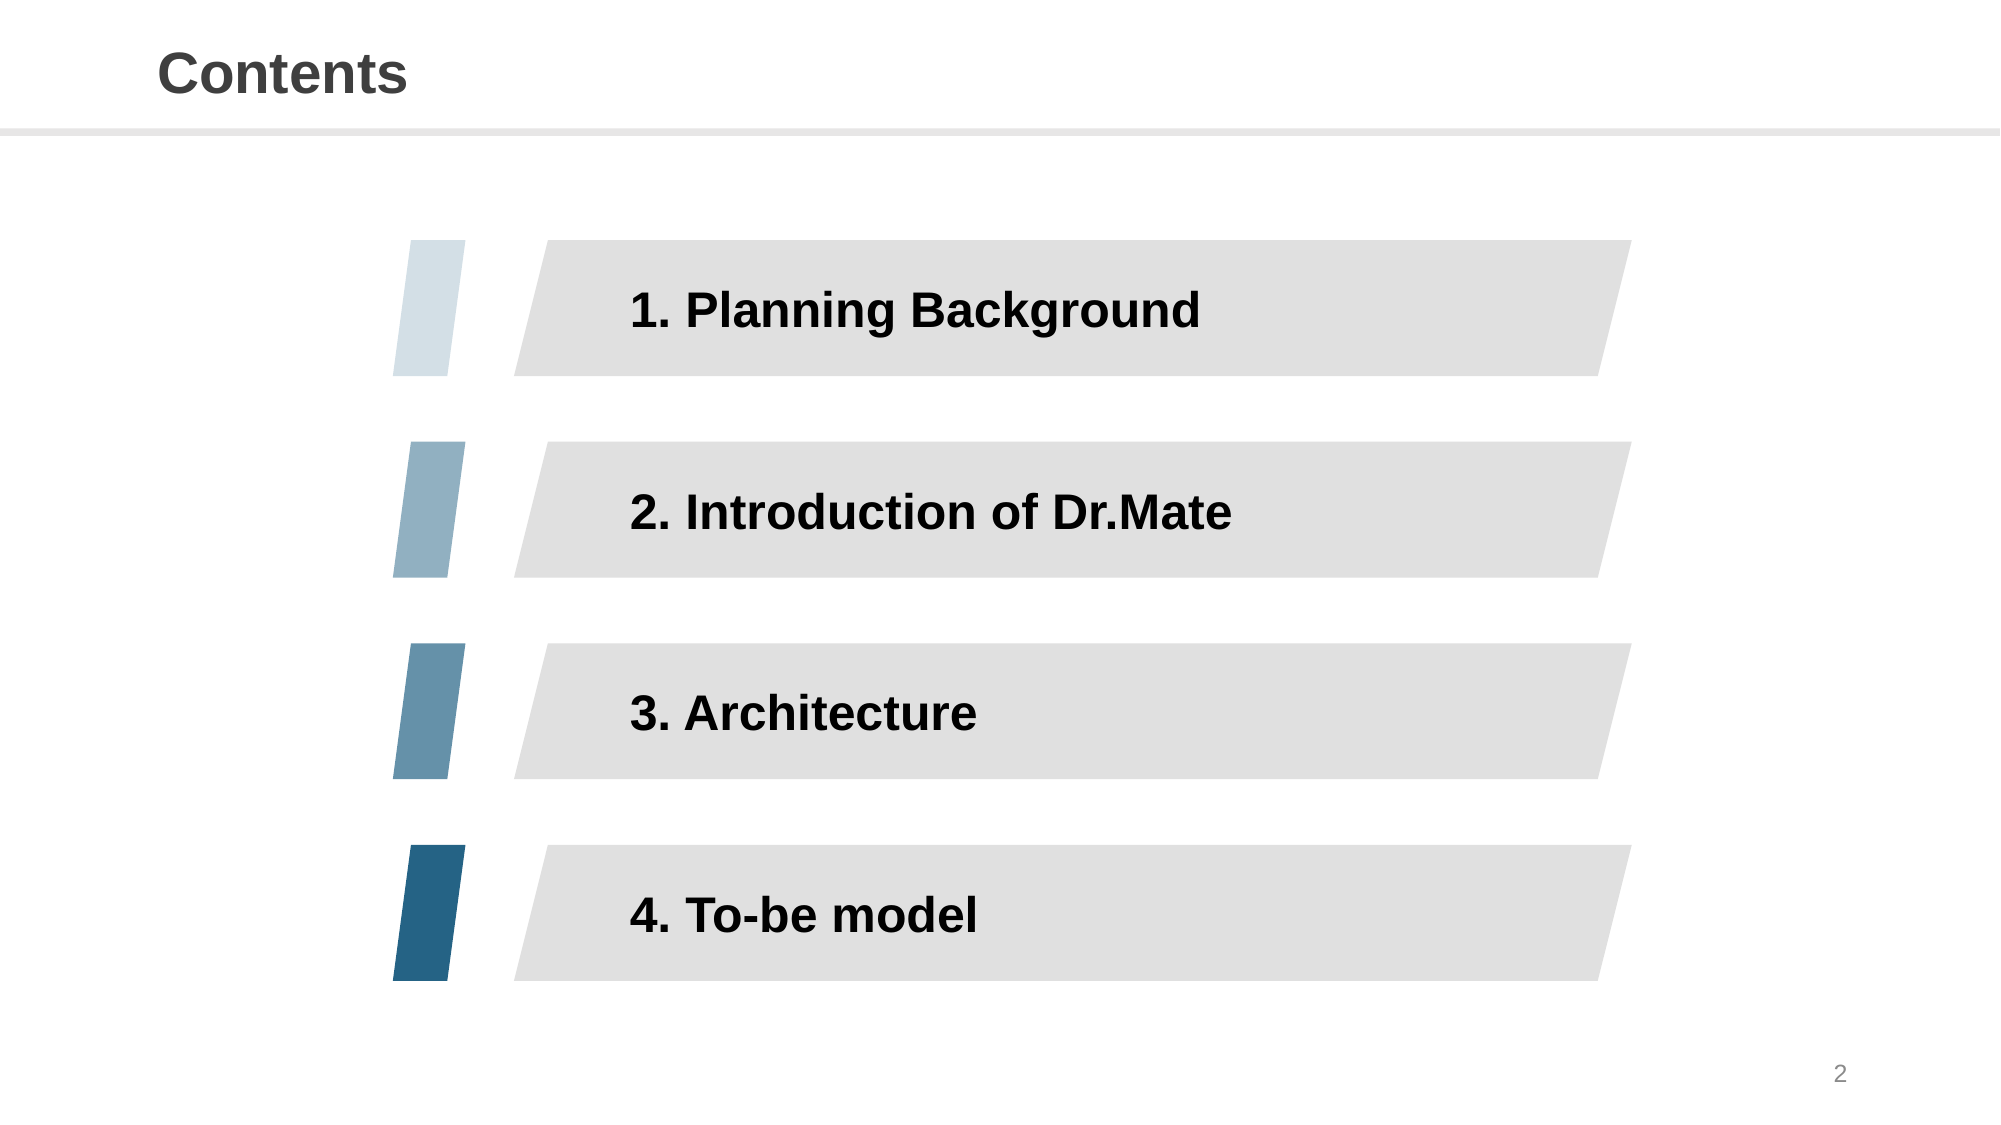

Contents

1. Planning Background

2. Introduction of Dr.Mate

3. Architecture

4. To-be model
2